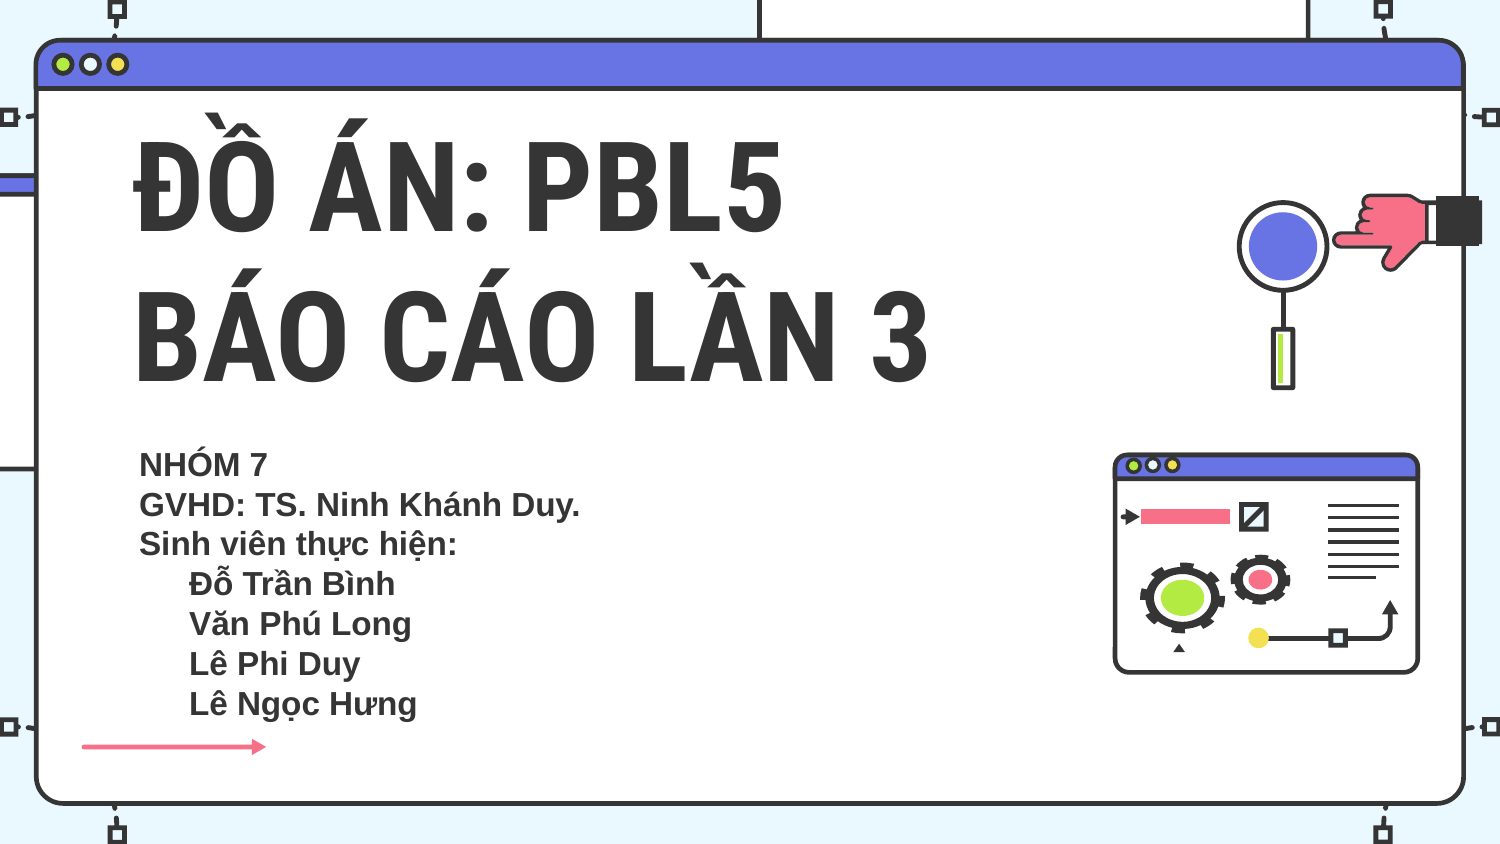

# ĐỒ ÁN: PBL5 BÁO CÁO LẦN 3

NHÓM 7
GVHD: TS. Ninh Khánh Duy.
Sinh viên thực hiện:
	Đỗ Trần Bình
	Văn Phú Long
	Lê Phi Duy
	Lê Ngọc Hưng